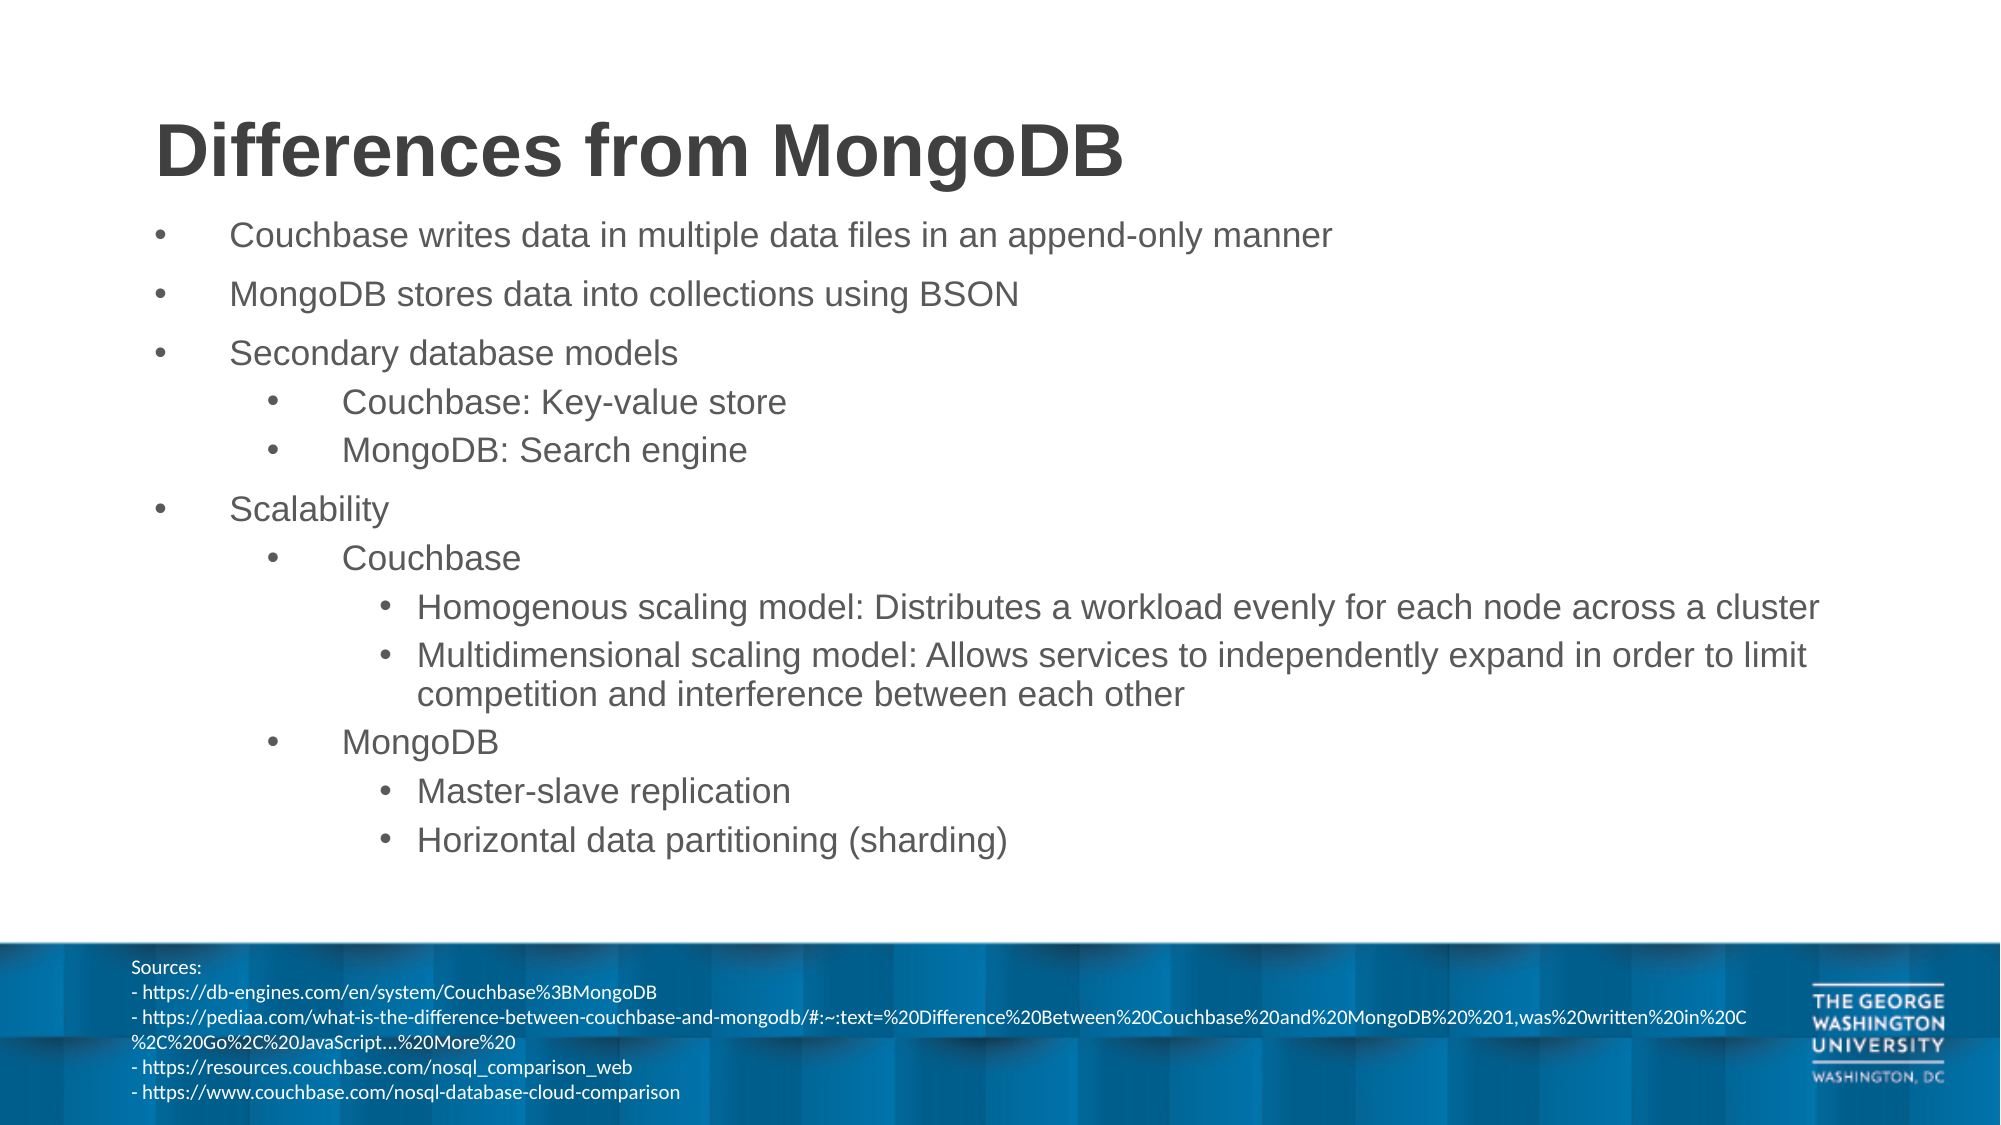

# Differences from MongoDB
Couchbase writes data in multiple data files in an append-only manner
MongoDB stores data into collections using BSON
Secondary database models
Couchbase: Key-value store
MongoDB: Search engine
Scalability
Couchbase
Homogenous scaling model: Distributes a workload evenly for each node across a cluster
Multidimensional scaling model: Allows services to independently expand in order to limit competition and interference between each other
MongoDB
Master-slave replication
Horizontal data partitioning (sharding)

Sources:
- https://db-engines.com/en/system/Couchbase%3BMongoDB
- https://pediaa.com/what-is-the-difference-between-couchbase-and-mongodb/#:~:text=%20Difference%20Between%20Couchbase%20and%20MongoDB%20%201,was%20written%20in%20C%2C%20Go%2C%20JavaScript...%20More%20
- https://resources.couchbase.com/nosql_comparison_web
- https://www.couchbase.com/nosql-database-cloud-comparison